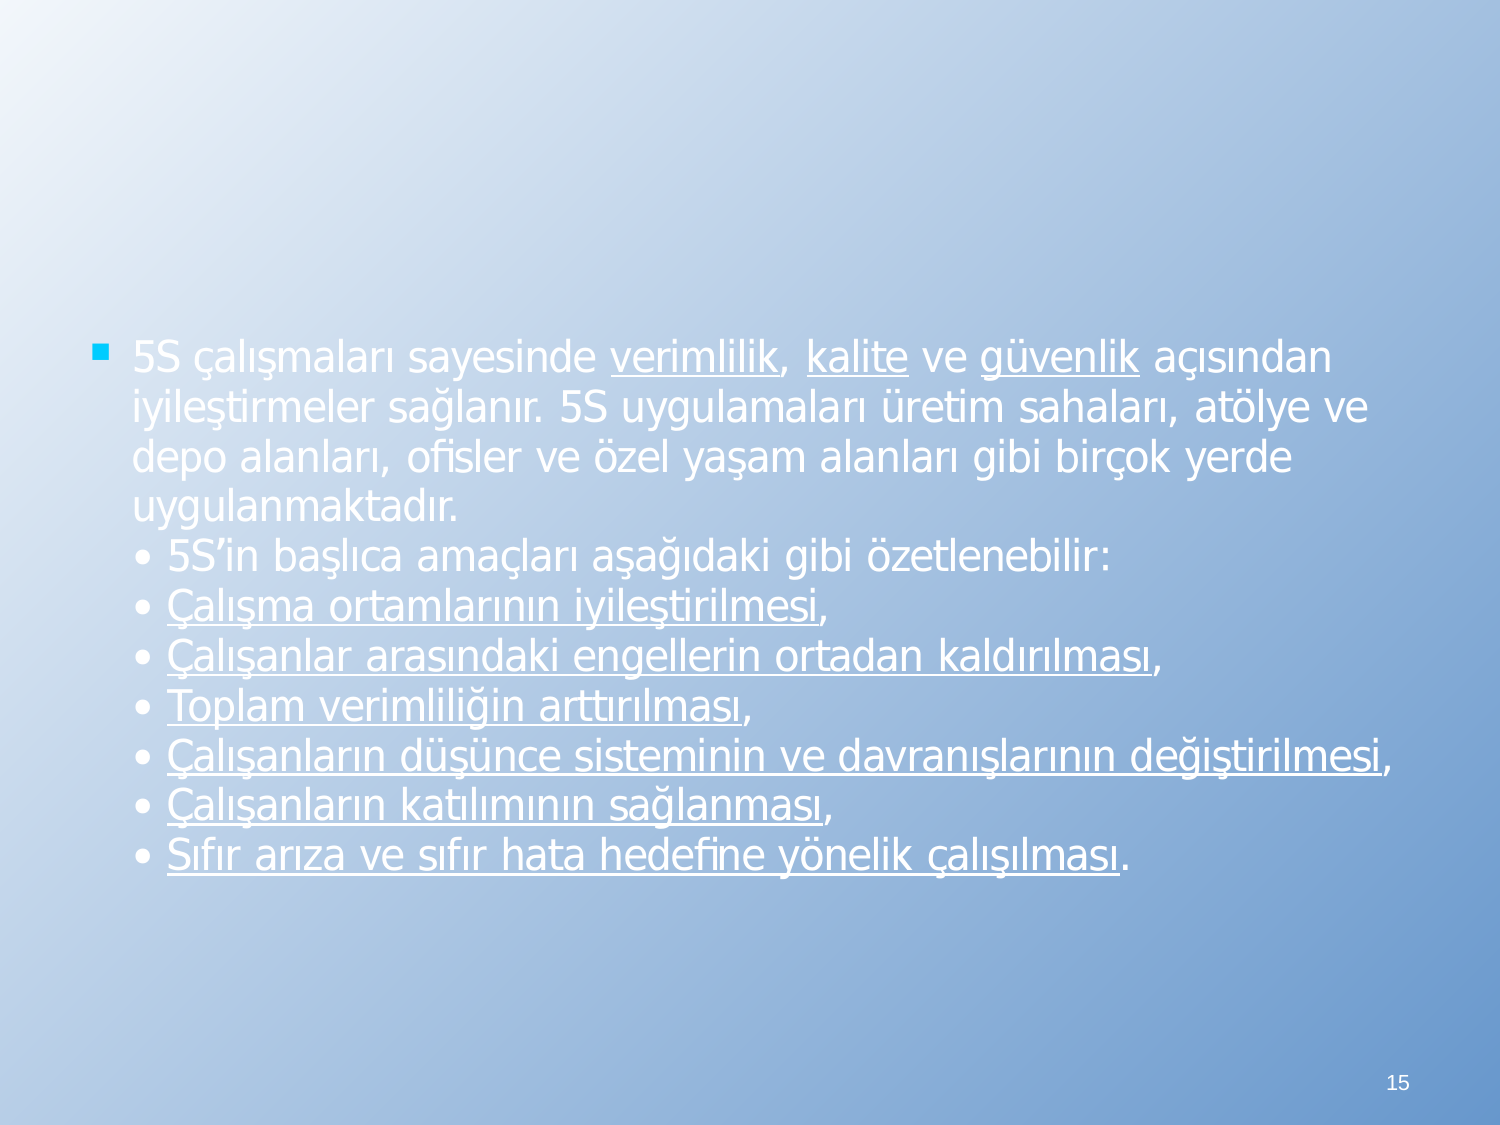

5S çalışmaları sayesinde verimlilik, kalite ve güvenlik açısından iyileştirmeler sağlanır. 5S uygulamaları üretim sahaları, atölye ve depo alanları, ofisler ve özel yaşam alanları gibi birçok yerde uygulanmaktadır.
• 5S’in başlıca amaçları aşağıdaki gibi özetlenebilir:
• Çalışma ortamlarının iyileştirilmesi,
• Çalışanlar arasındaki engellerin ortadan kaldırılması,
• Toplam verimliliğin arttırılması,
• Çalışanların düşünce sisteminin ve davranışlarının değiştirilmesi,
• Çalışanların katılımının sağlanması,
• Sıfır arıza ve sıfır hata hedefine yönelik çalışılması.
15